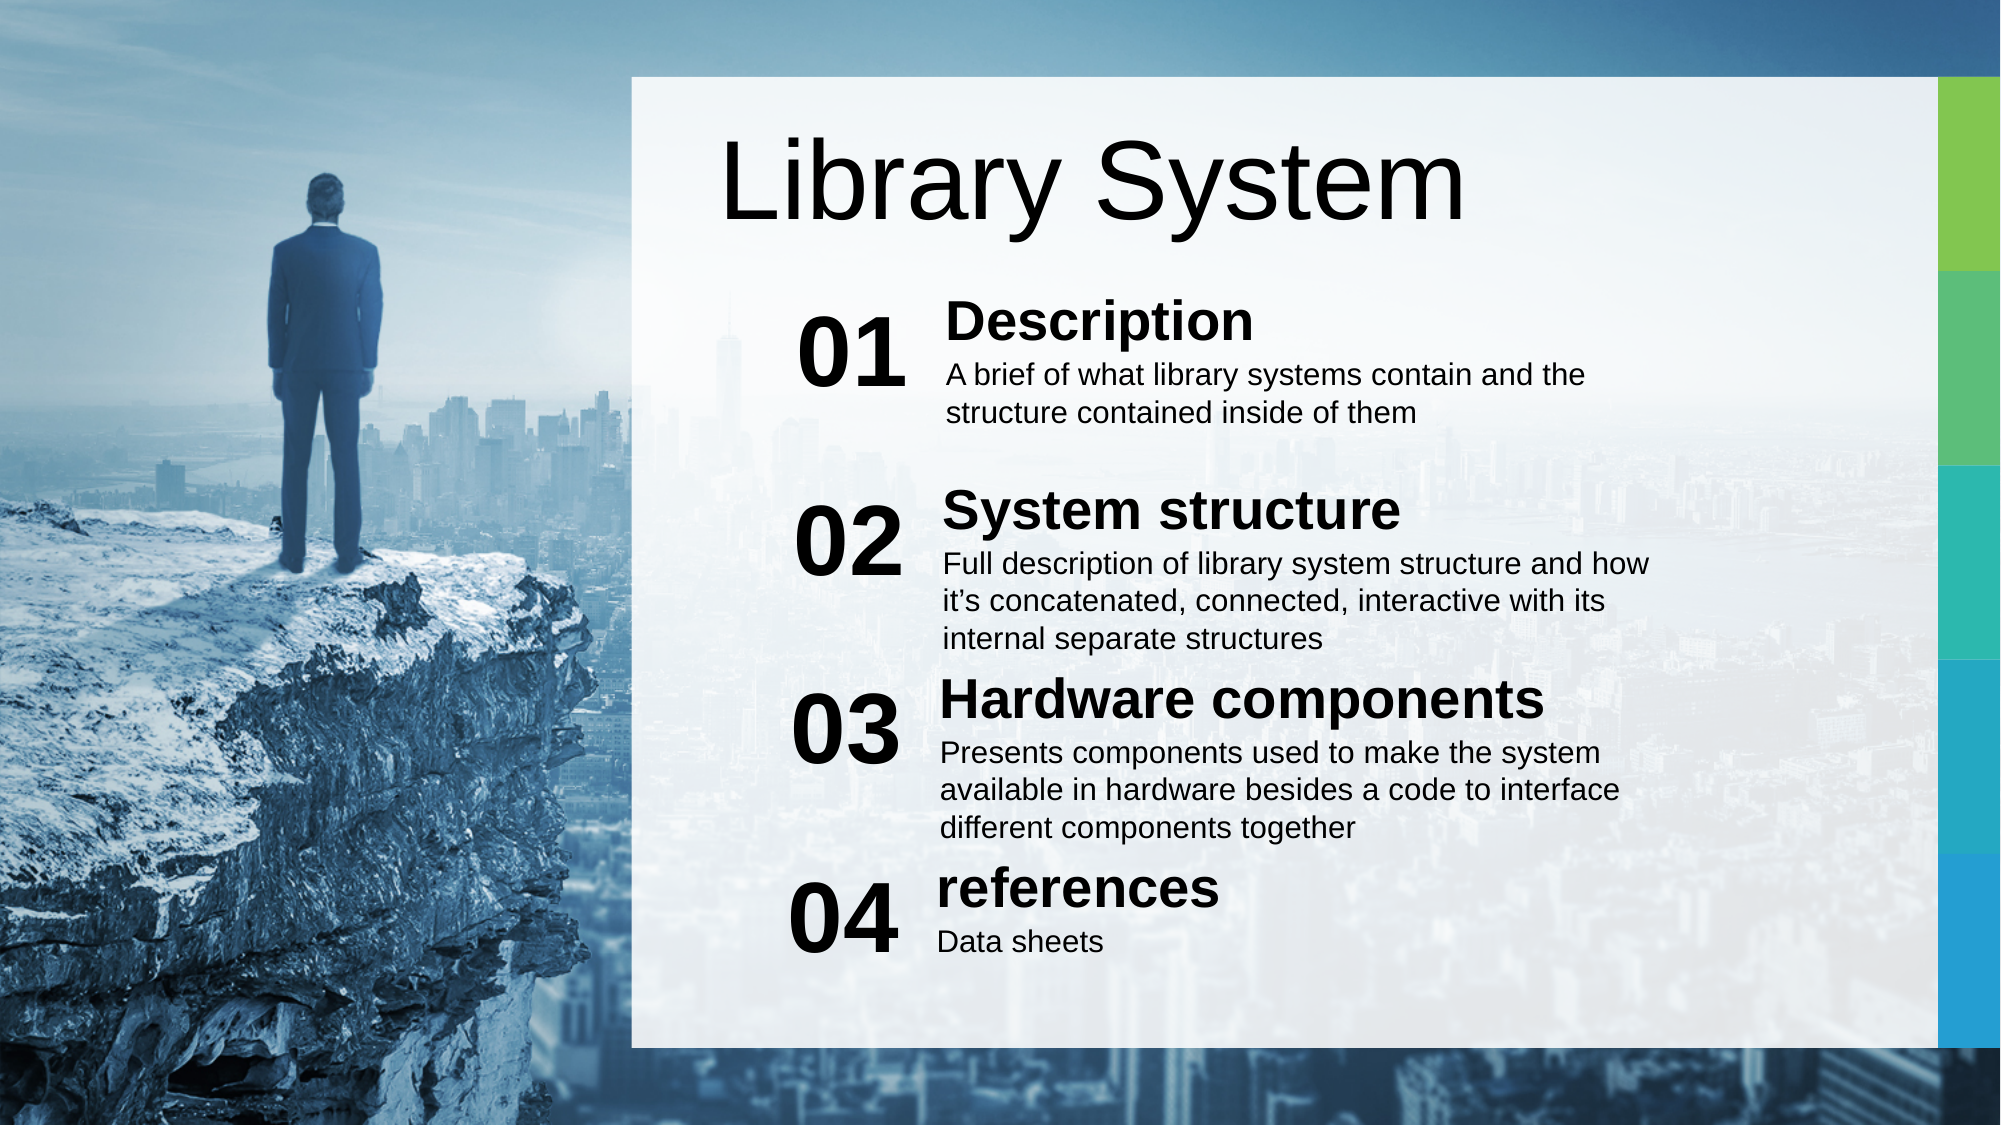

Library System
Description
01
A brief of what library systems contain and the structure contained inside of them
System structure
Full description of library system structure and how it’s concatenated, connected, interactive with its internal separate structures
02

Hardware components
Presents components used to make the system available in hardware besides a code to interface different components together
03
references
Data sheets
04